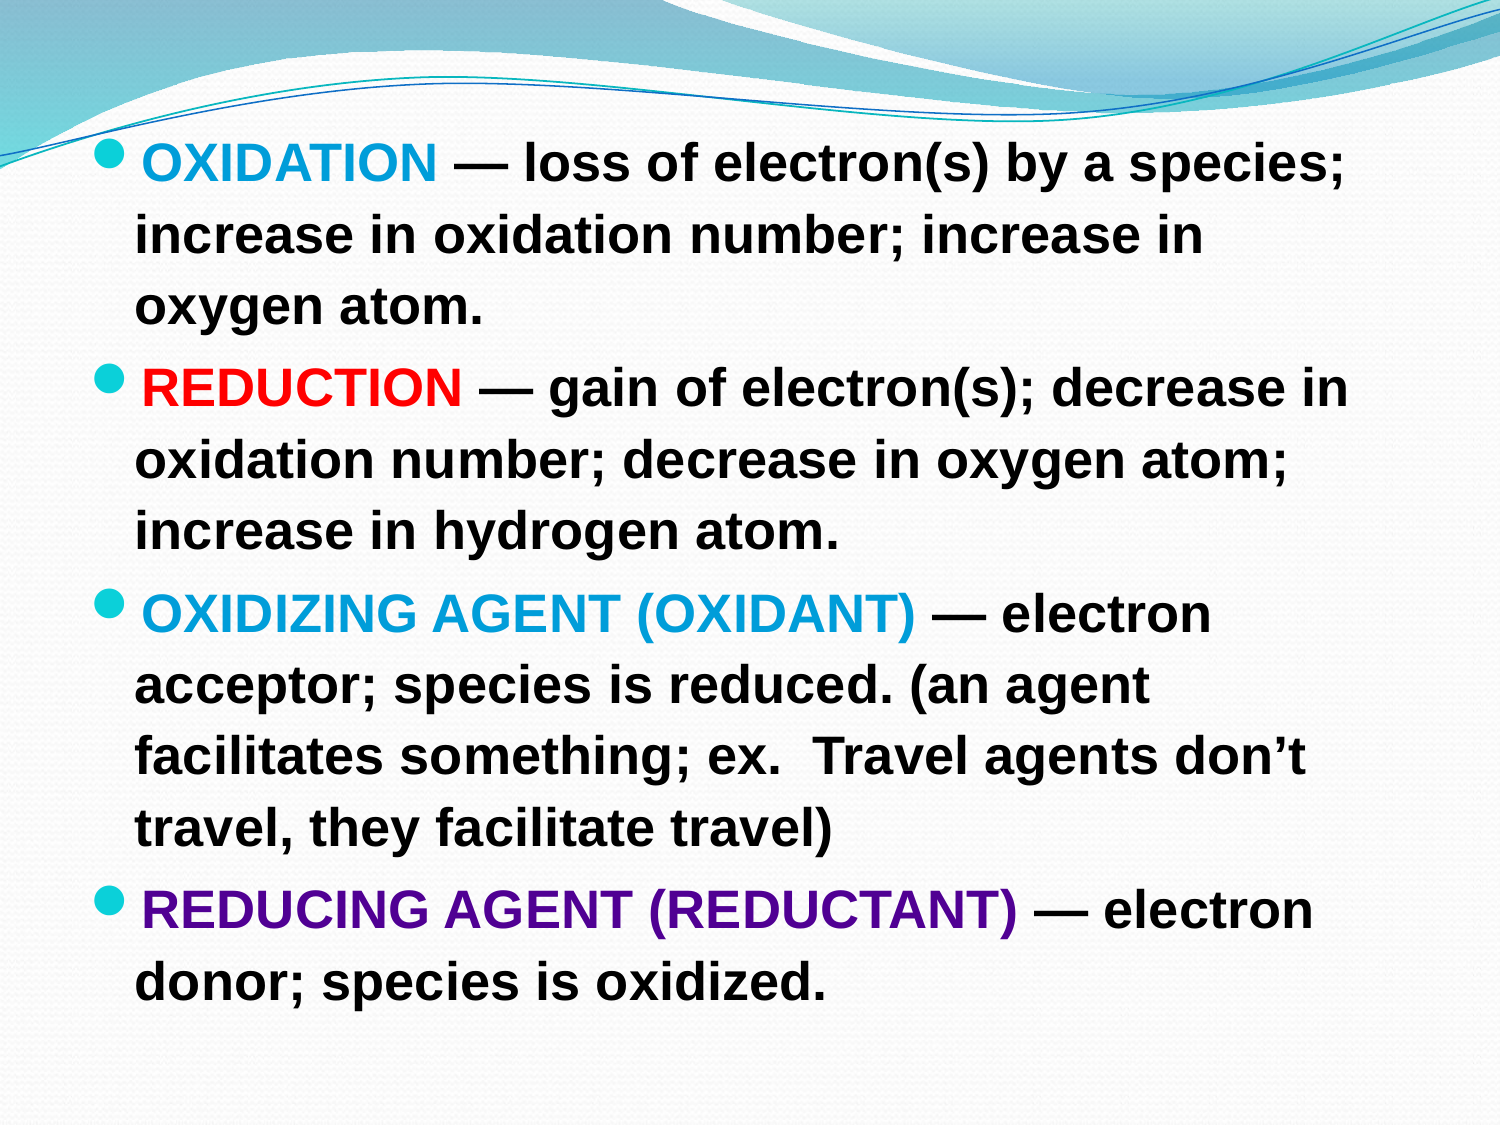

OXIDATION — loss of electron(s) by a species; increase in oxidation number; increase in oxygen atom.
REDUCTION — gain of electron(s); decrease in oxidation number; decrease in oxygen atom; increase in hydrogen atom.
OXIDIZING AGENT (OXIDANT) — electron acceptor; species is reduced. (an agent facilitates something; ex.  Travel agents don’t travel, they facilitate travel)
REDUCING AGENT (REDUCTANT) — electron donor; species is oxidized.